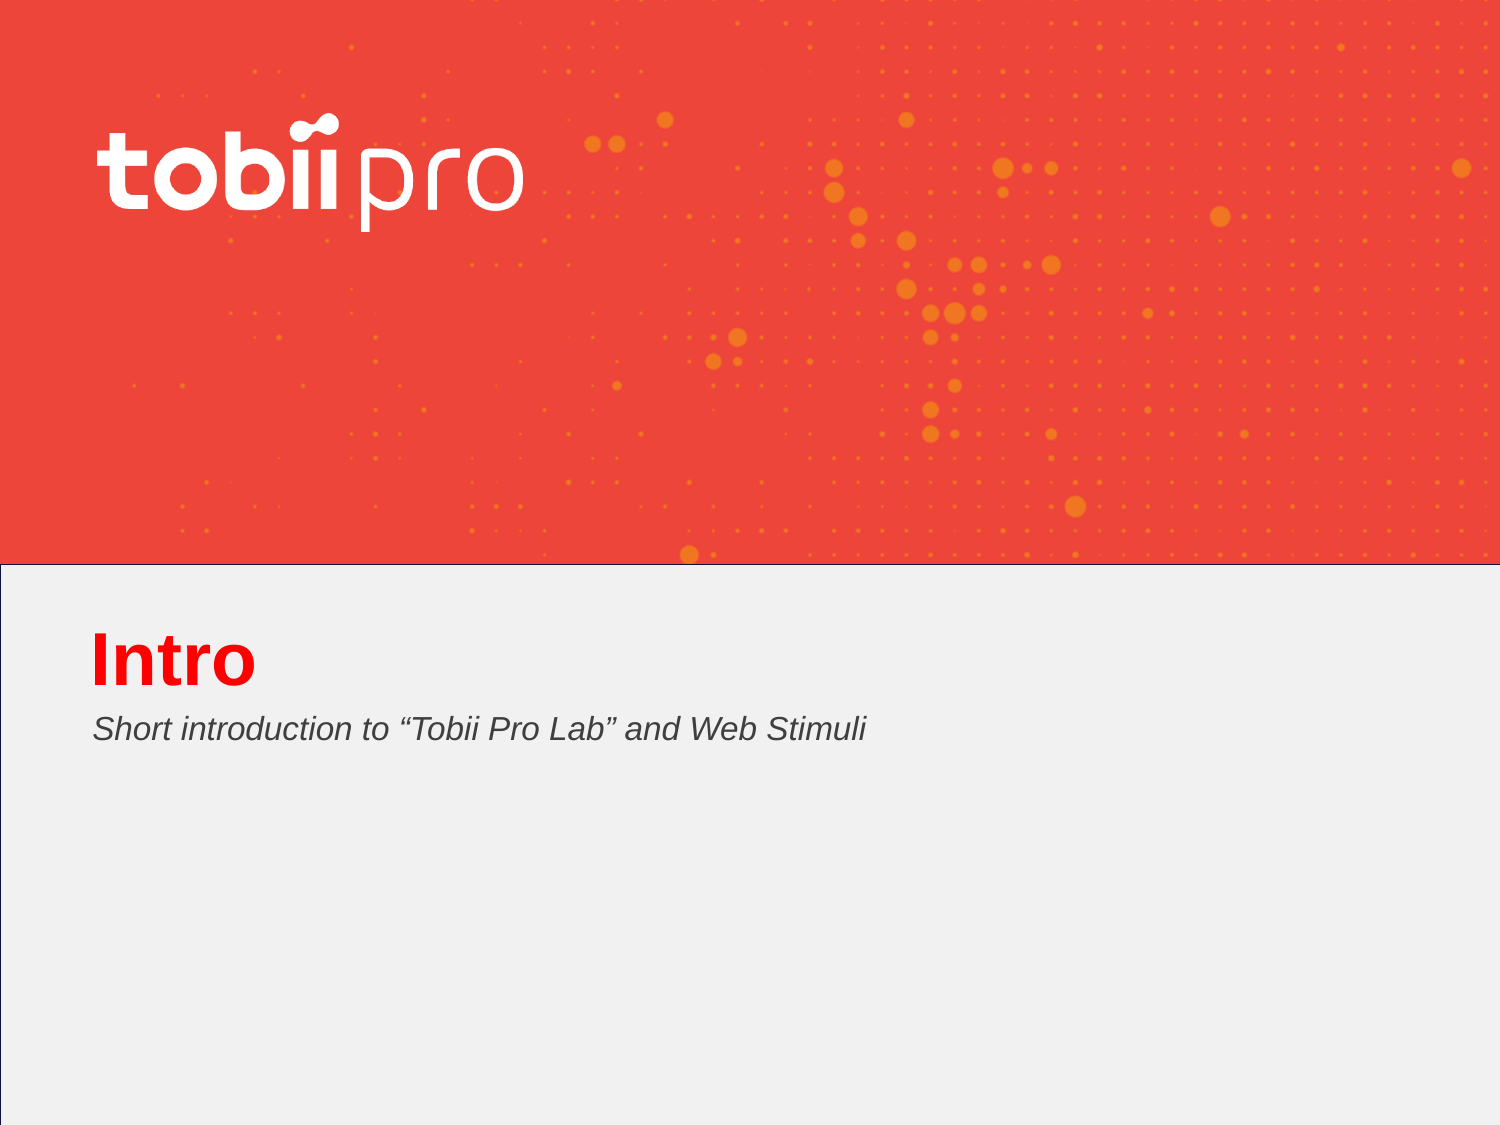

#

Intro
Short introduction to “Tobii Pro Lab” and Web Stimuli
50